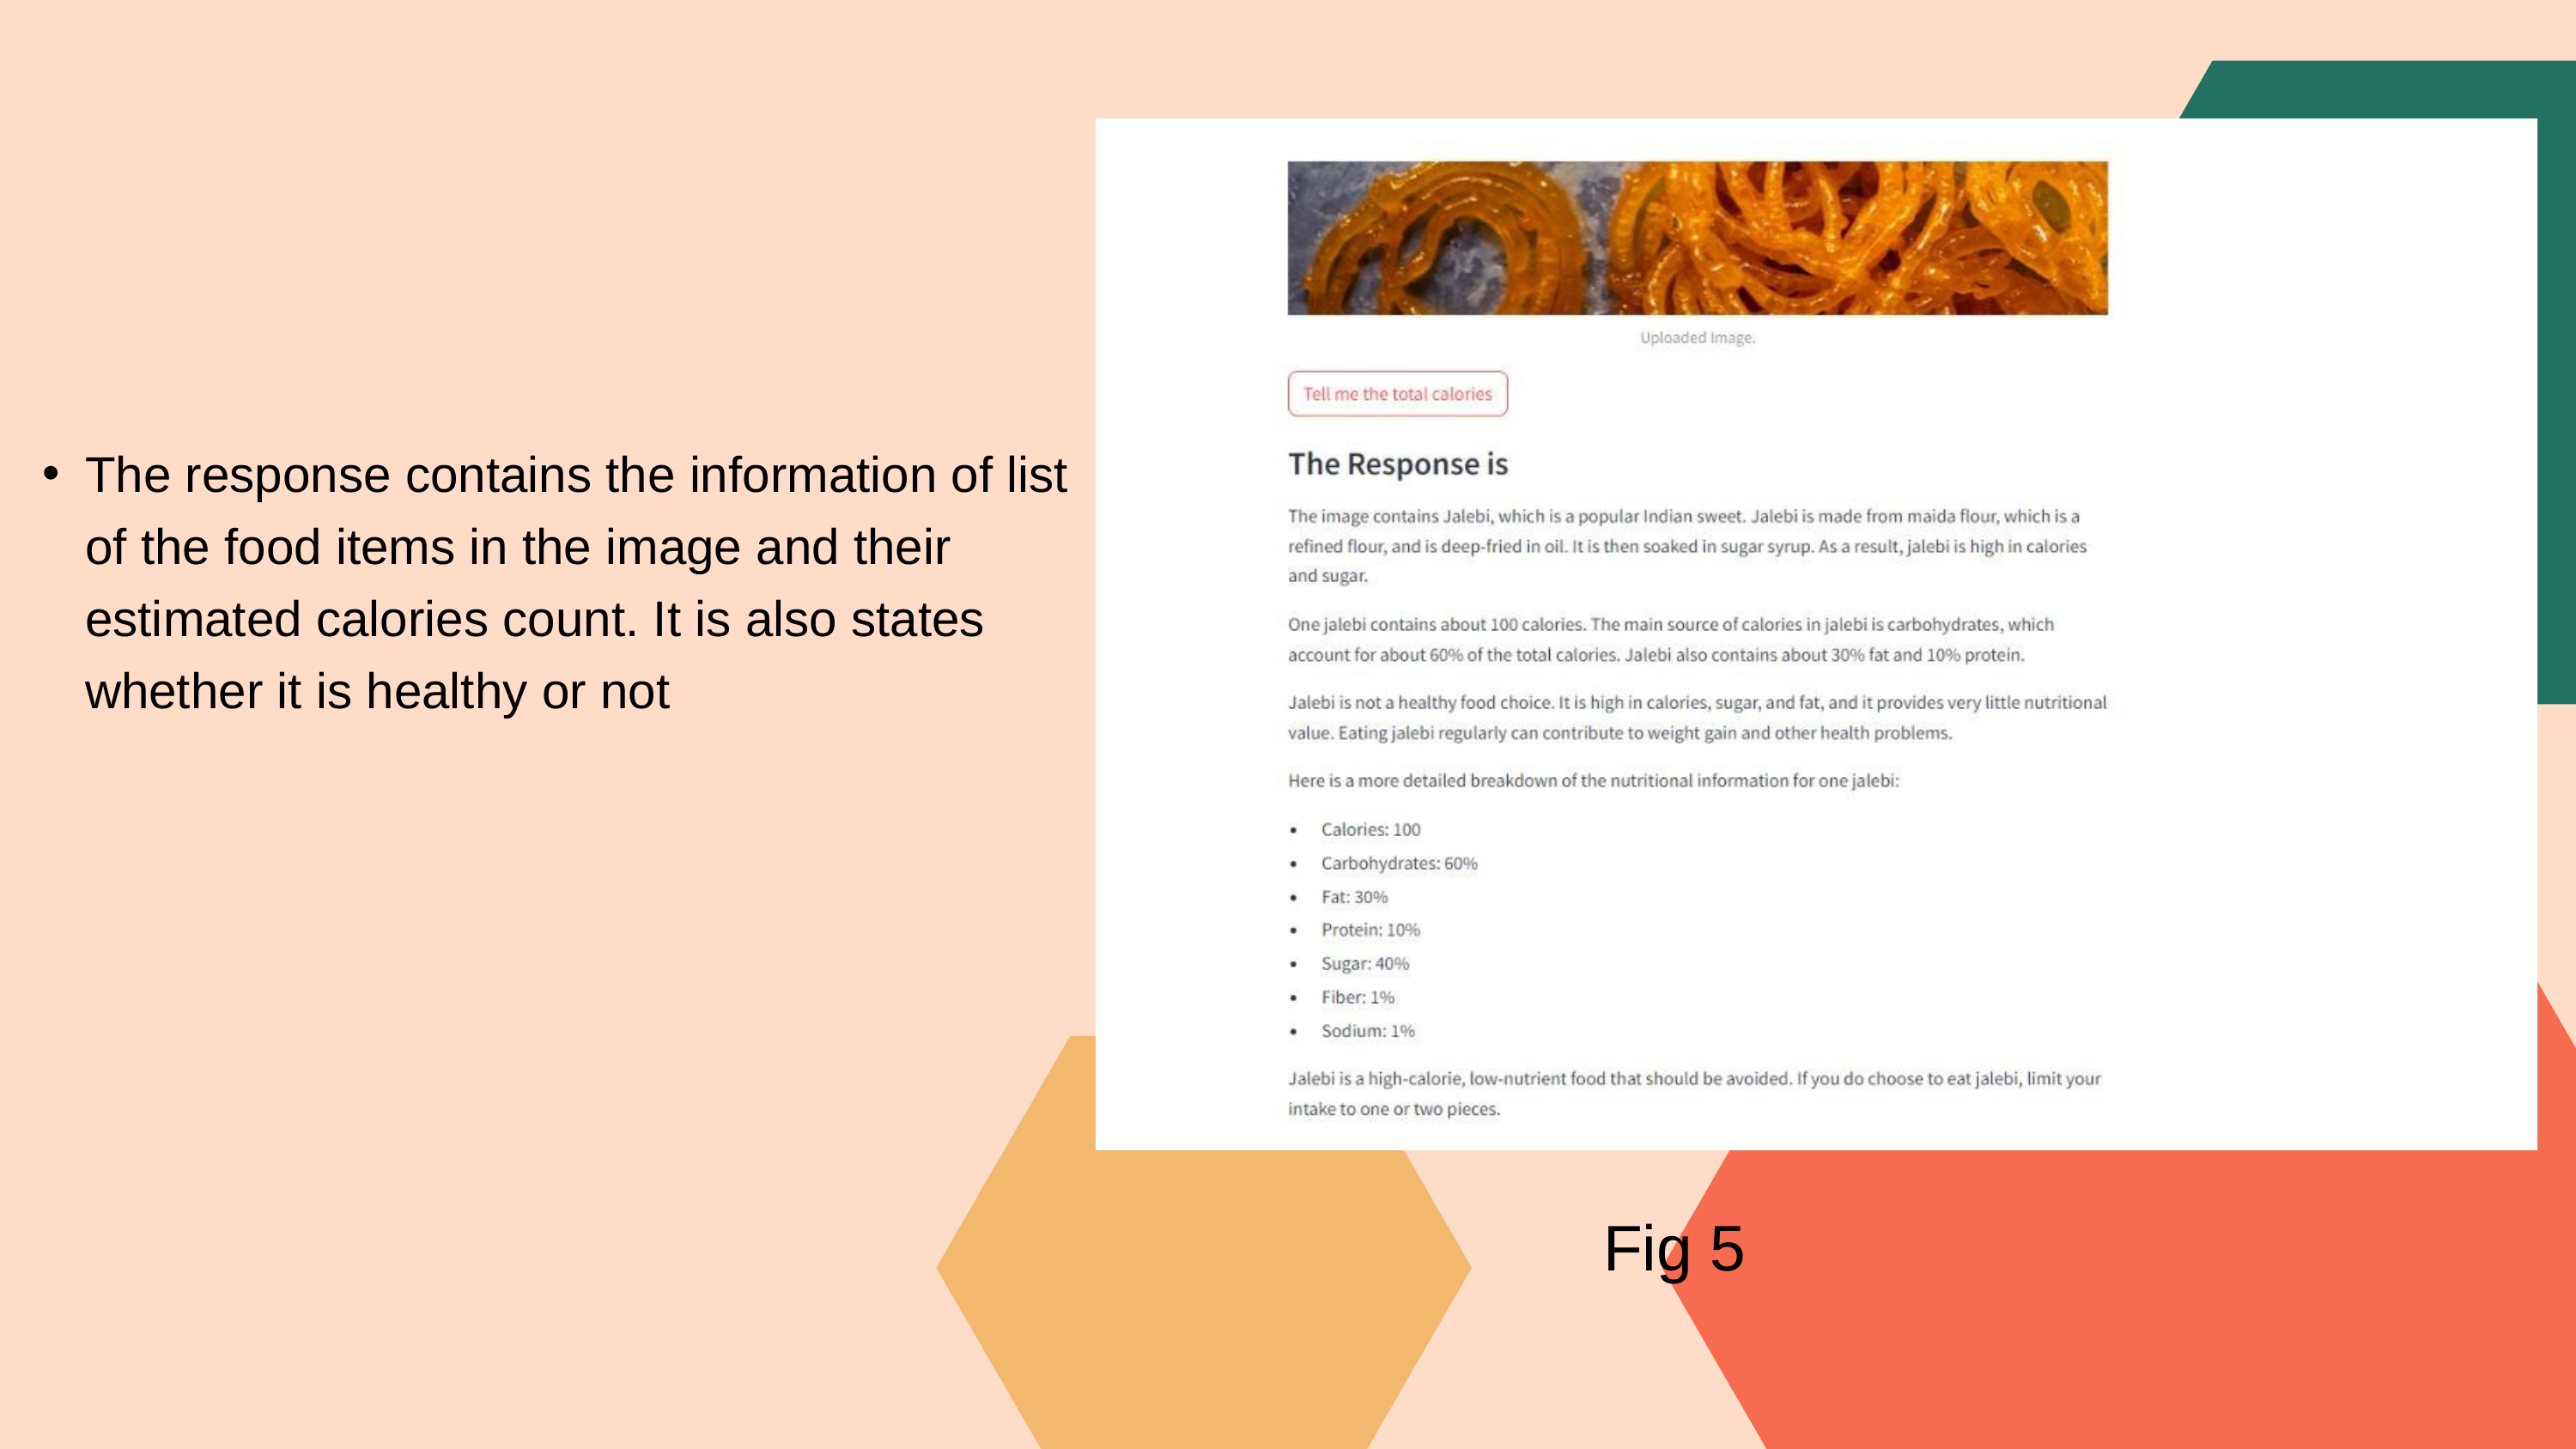

The response contains the information of list of the food items in the image and their estimated calories count. It is also states whether it is healthy or not

Fig 5